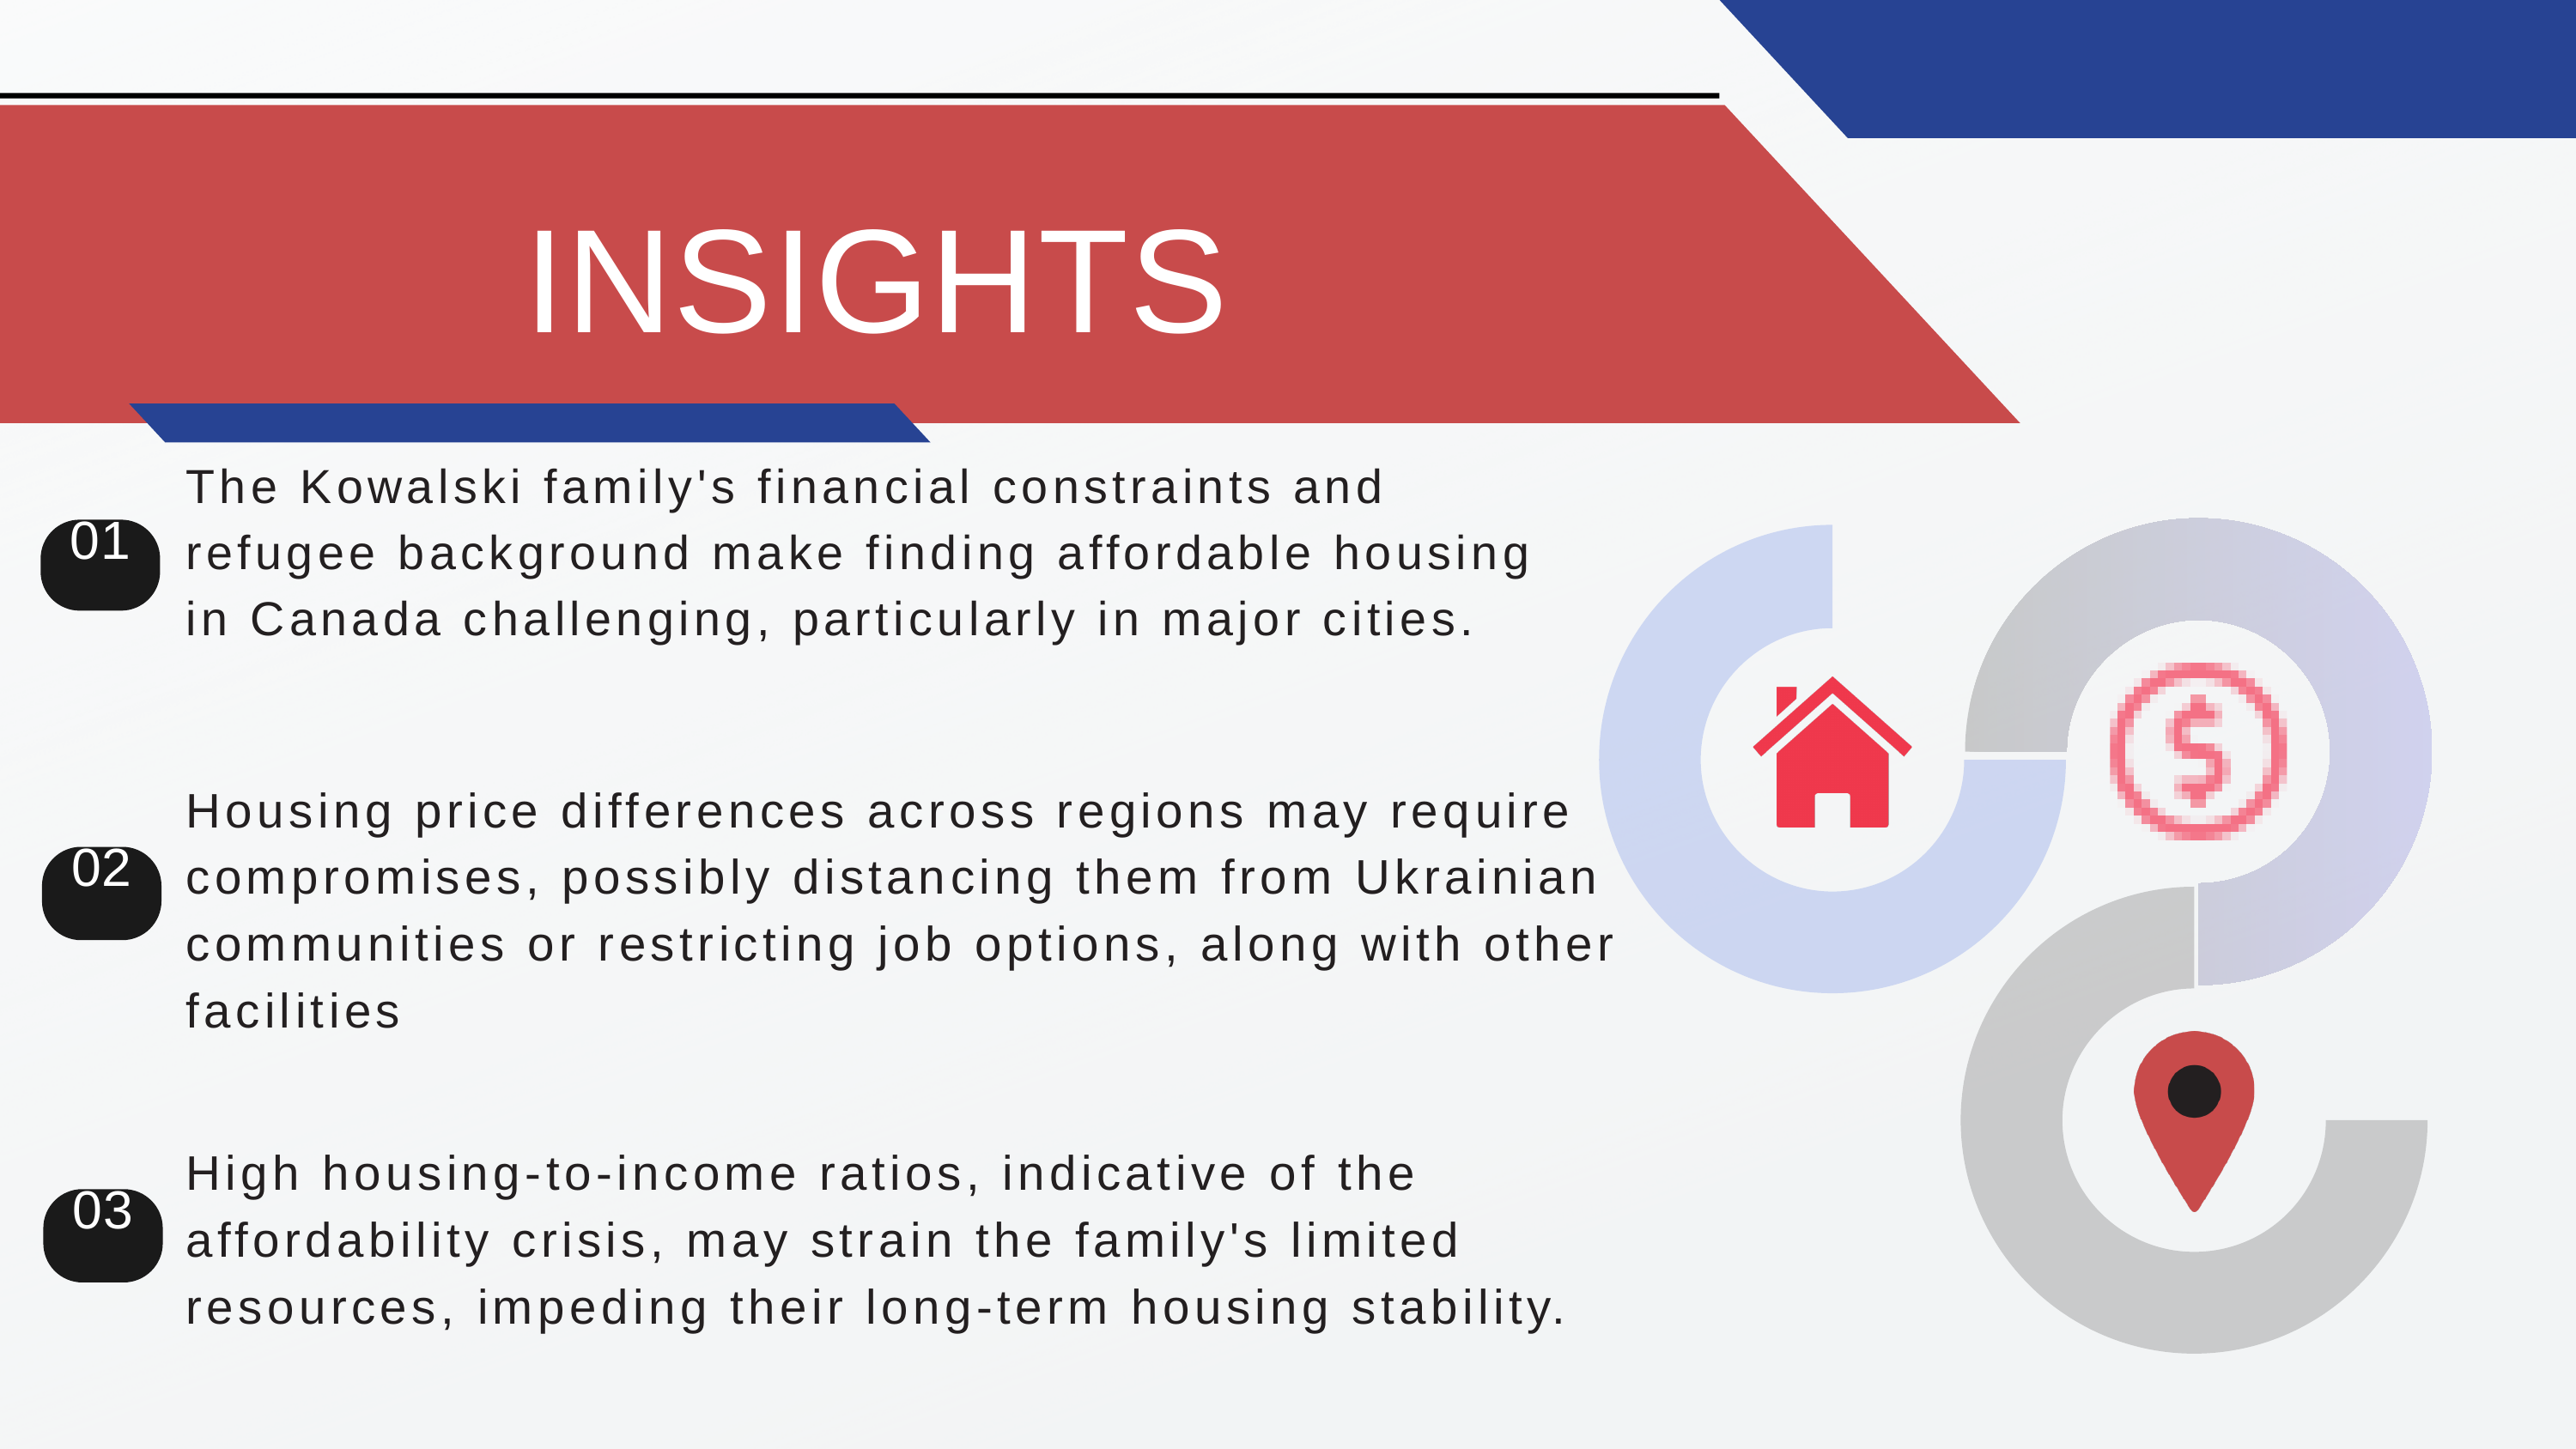

INSIGHTS

The Kowalski family's financial constraints and refugee background make finding affordable housing in Canada challenging, particularly in major cities.

01

Housing price differences across regions may require compromises, possibly distancing them from Ukrainian communities or restricting job options, along with other facilities

02

High housing-to-income ratios, indicative of the affordability crisis, may strain the family's limited resources, impeding their long-term housing stability.

03